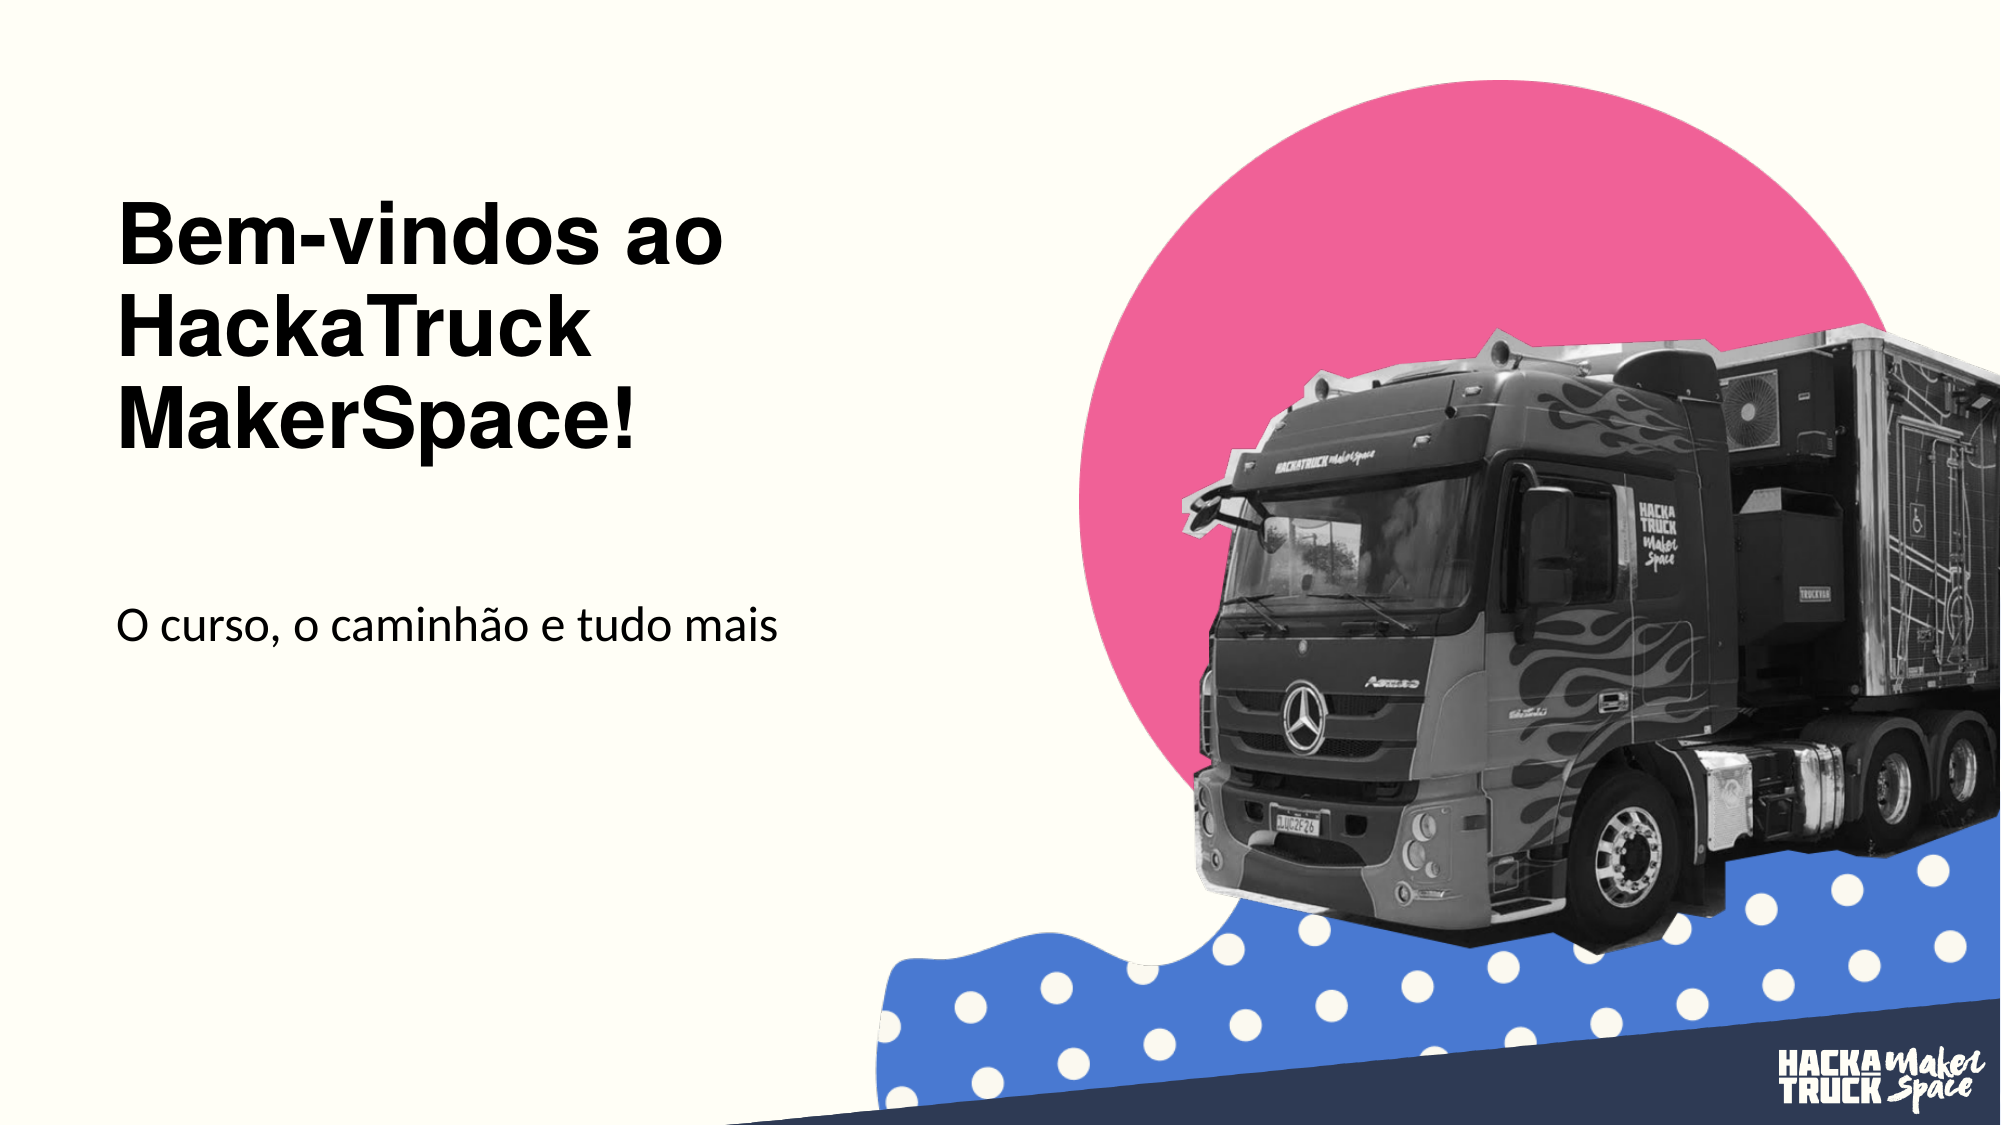

# Bem-vindos ao HackaTruck MakerSpace!
O curso, o caminhão e tudo mais